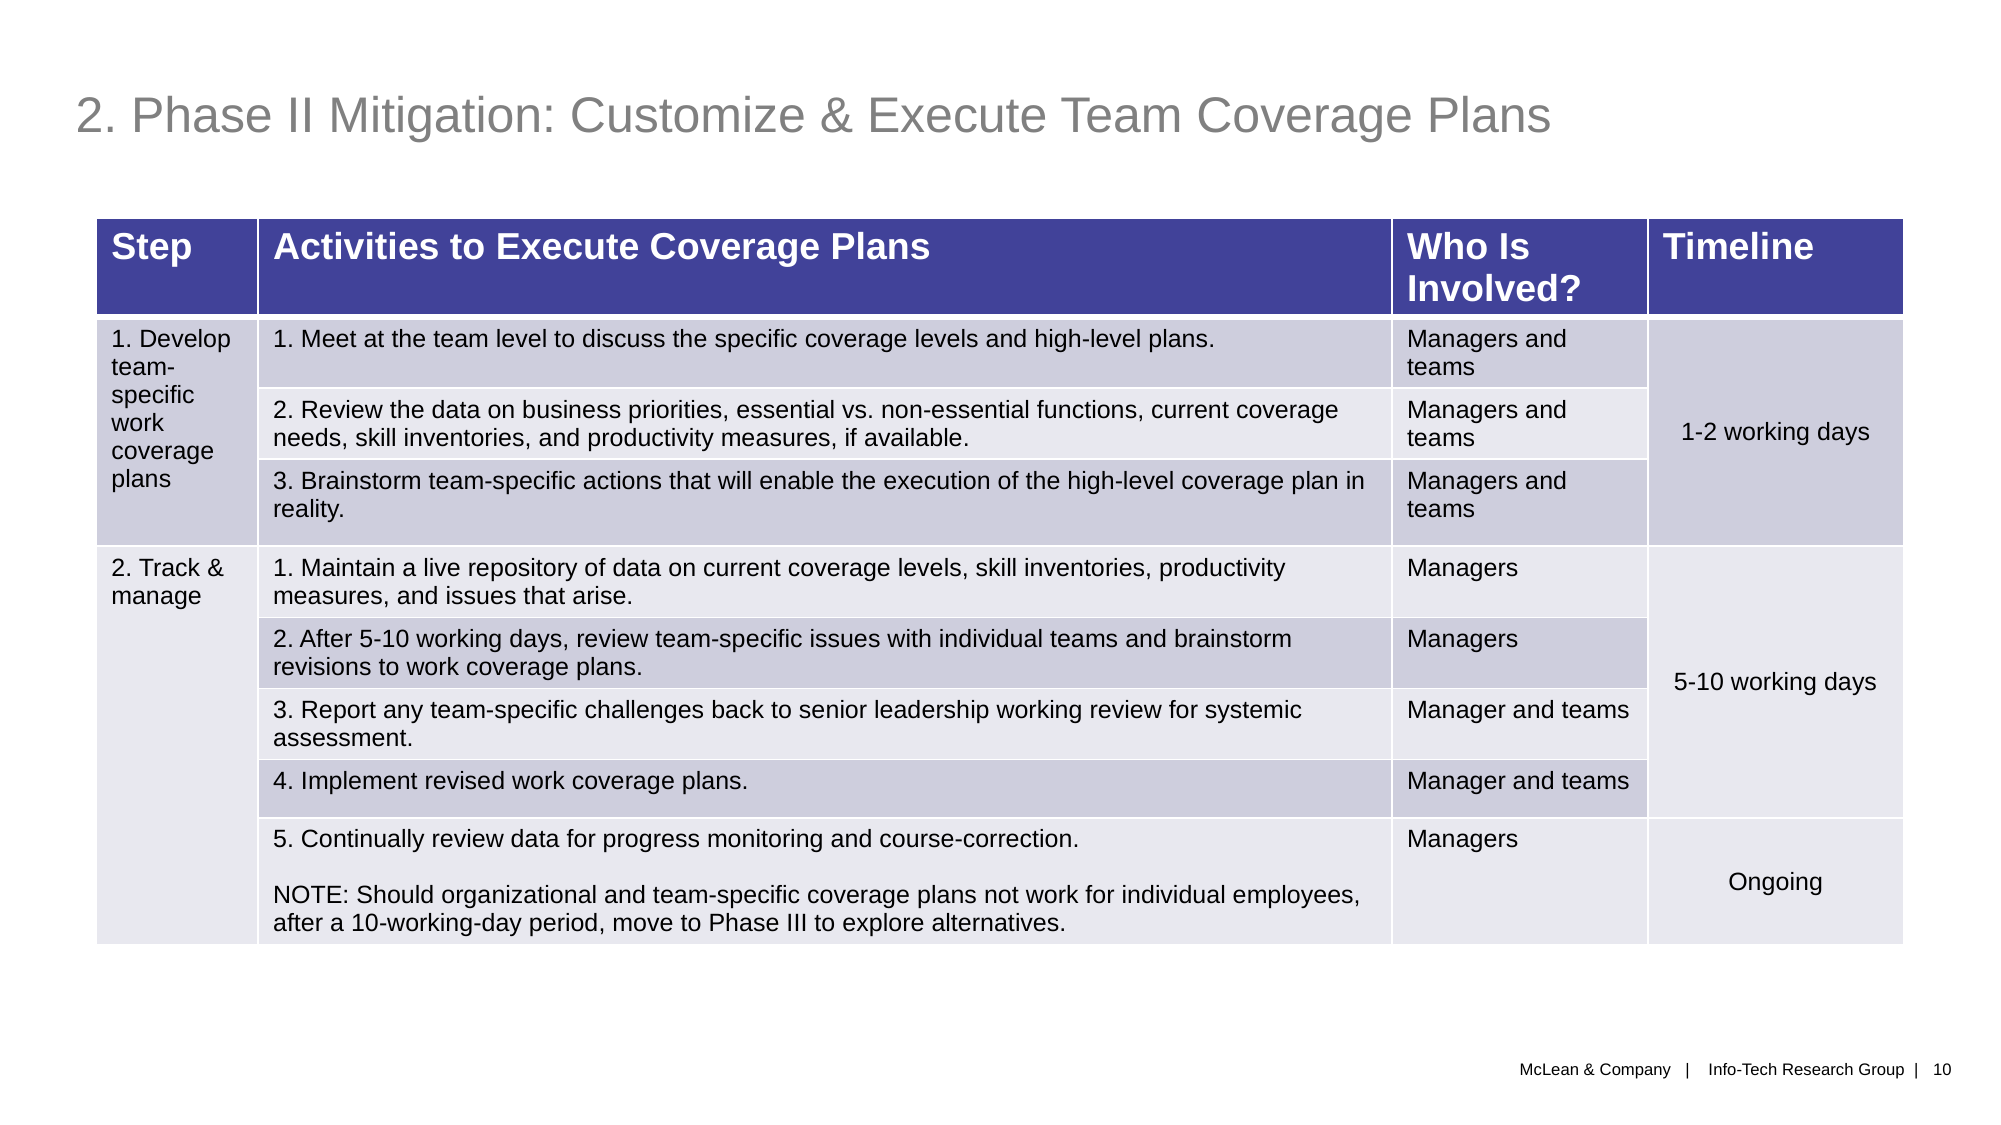

2. Phase II Mitigation: Customize & Execute Team Coverage Plans
| Step | Activities to Execute Coverage Plans | Who Is Involved? | Timeline |
| --- | --- | --- | --- |
| 1. Develop team-specific work coverage plans | 1. Meet at the team level to discuss the specific coverage levels and high-level plans. | Managers and teams | 1-2 working days |
|  | 2. Review the data on business priorities, essential vs. non-essential functions, current coverage needs, skill inventories, and productivity measures, if available. | Managers and teams |  |
|  | 3. Brainstorm team-specific actions that will enable the execution of the high-level coverage plan in reality. | Managers and teams |  |
| 2. Track & manage | 1. Maintain a live repository of data on current coverage levels, skill inventories, productivity measures, and issues that arise. | Managers | 5-10 working days |
|  | 2. After 5-10 working days, review team-specific issues with individual teams and brainstorm revisions to work coverage plans. | Managers |  |
|  | 3. Report any team-specific challenges back to senior leadership working review for systemic assessment. | Manager and teams |  |
|  | 4. Implement revised work coverage plans. | Manager and teams |  |
|  | 5. Continually review data for progress monitoring and course-correction. NOTE: Should organizational and team-specific coverage plans not work for individual employees, after a 10-working-day period, move to Phase III to explore alternatives. | Managers | Ongoing |